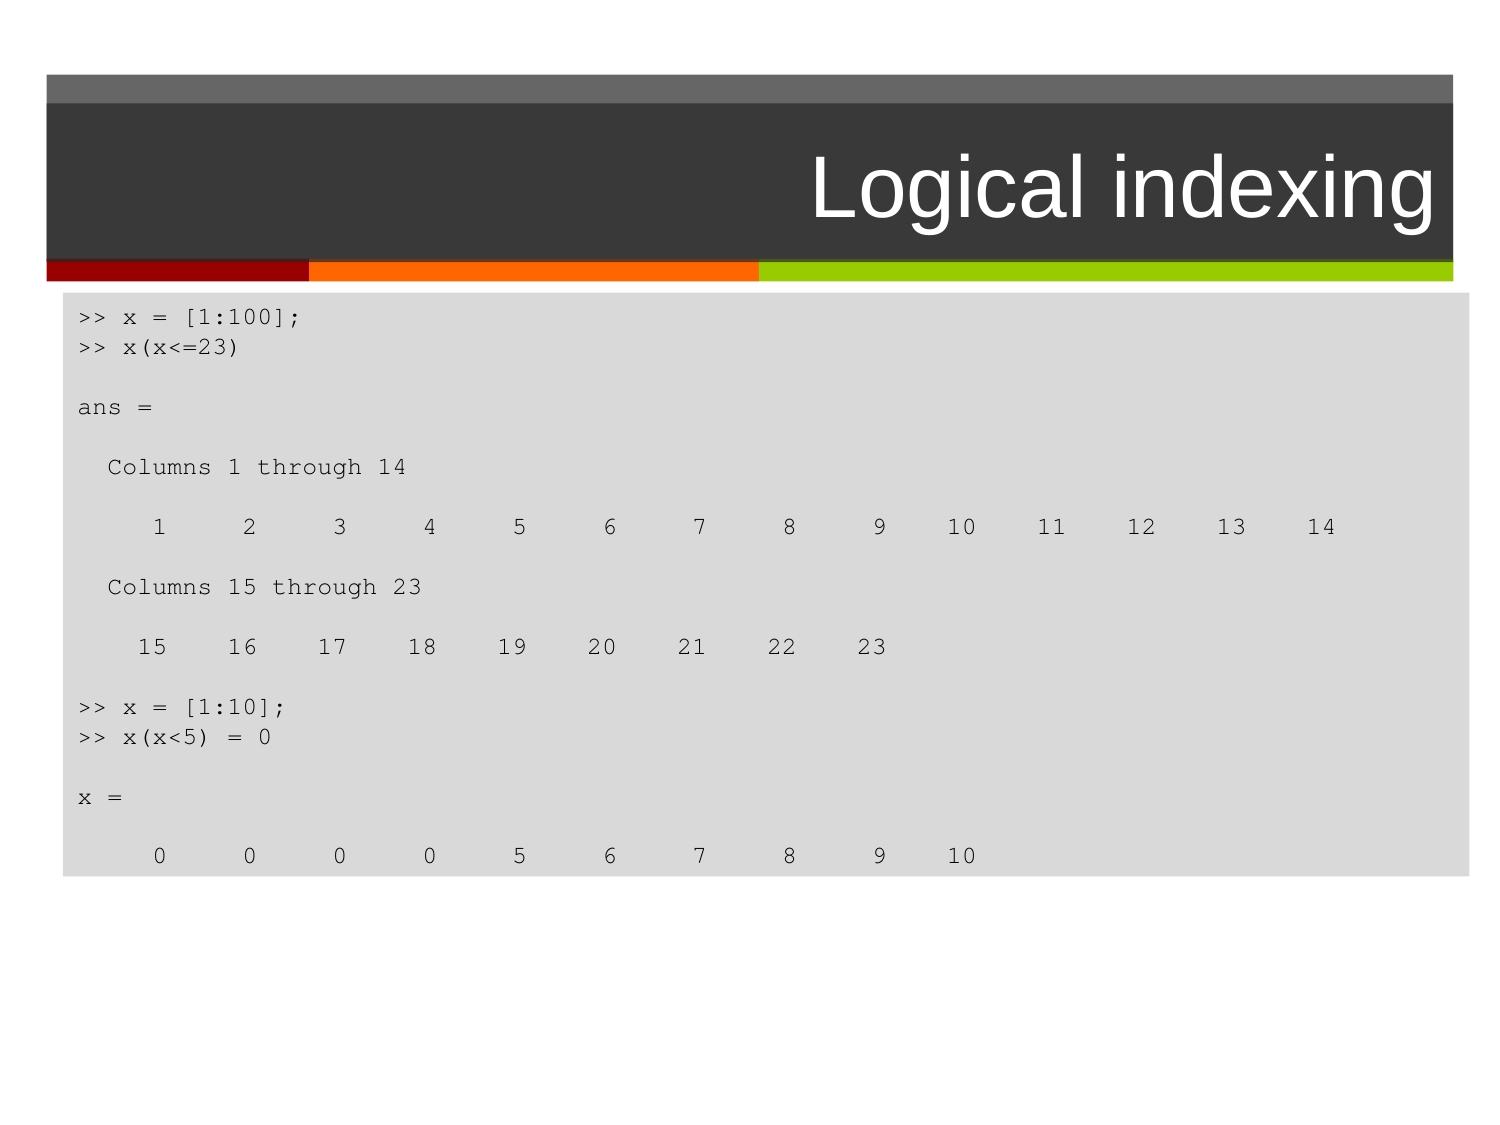

# Logical indexing
>> x = [1:100];
>> x(x<=23)

ans =

  Columns 1 through 14

     1     2     3     4     5     6     7     8     9    10    11    12    13    14

  Columns 15 through 23

    15    16    17    18    19    20    21    22    23

>> x = [1:10];
>> x(x<5) = 0

x =

     0     0     0     0     5     6     7     8     9    10